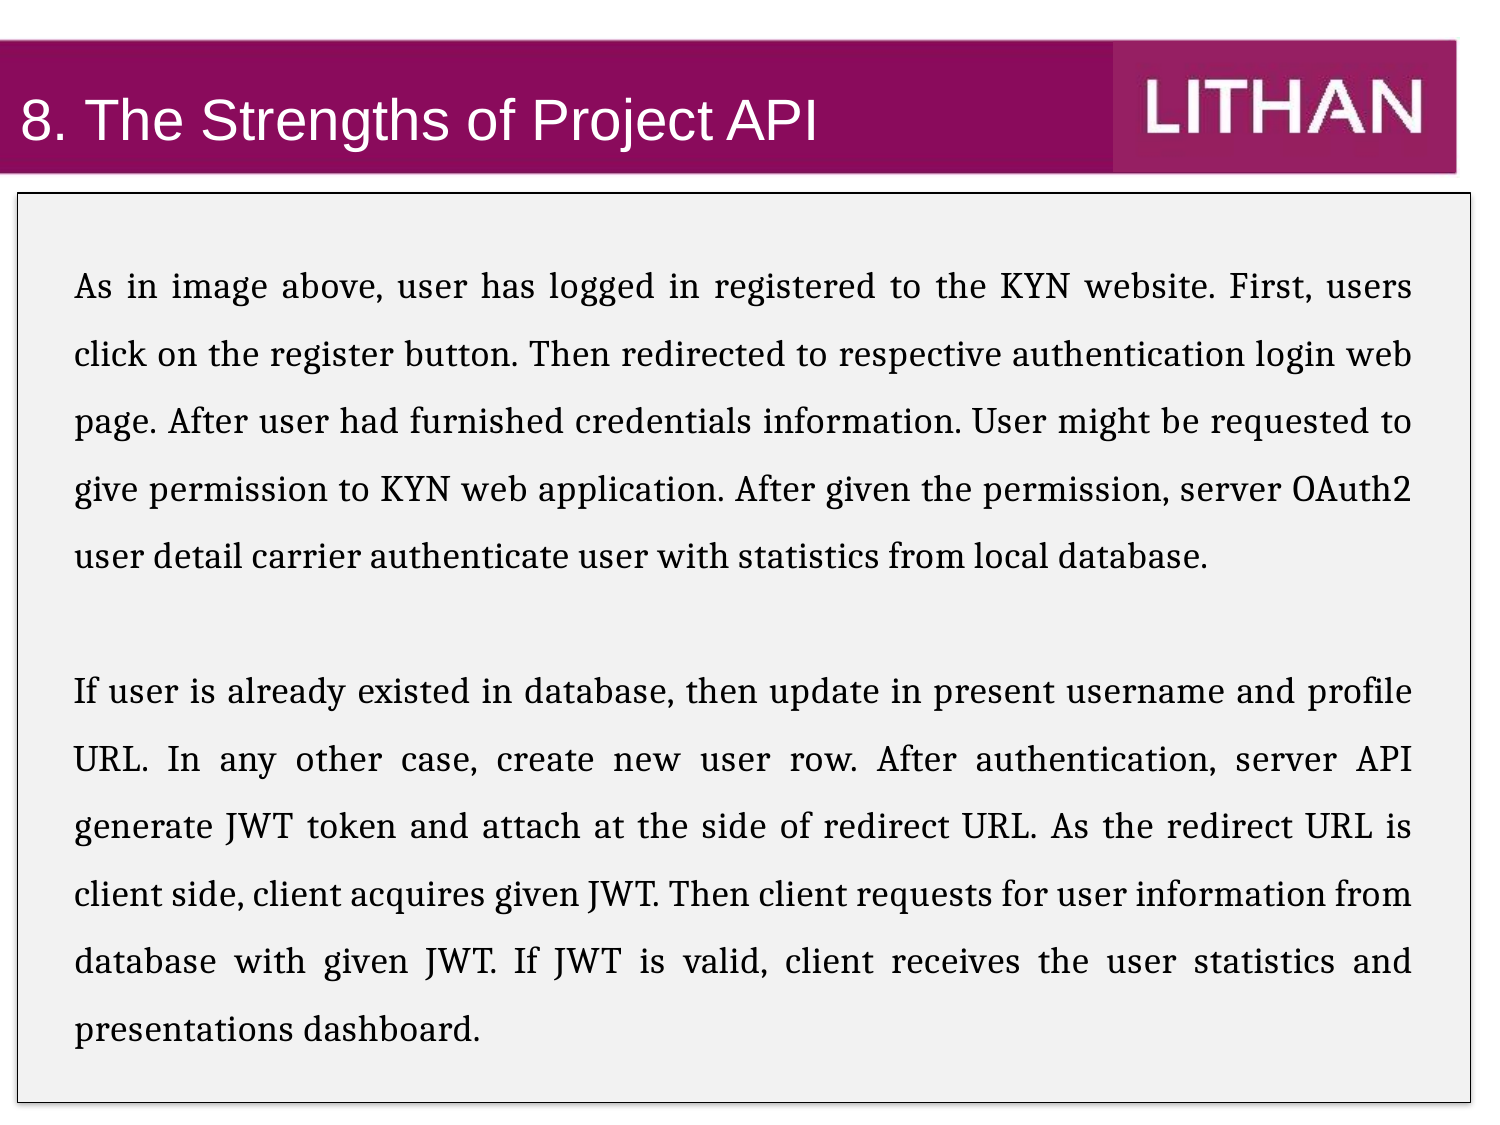

8. The Strengths of Project API

As in image above, user has logged in registered to the KYN website. First, users click on the register button. Then redirected to respective authentication login web page. After user had furnished credentials information. User might be requested to give permission to KYN web application. After given the permission, server OAuth2 user detail carrier authenticate user with statistics from local database.

If user is already existed in database, then update in present username and profile URL. In any other case, create new user row. After authentication, server API generate JWT token and attach at the side of redirect URL. As the redirect URL is client side, client acquires given JWT. Then client requests for user information from database with given JWT. If JWT is valid, client receives the user statistics and presentations dashboard.